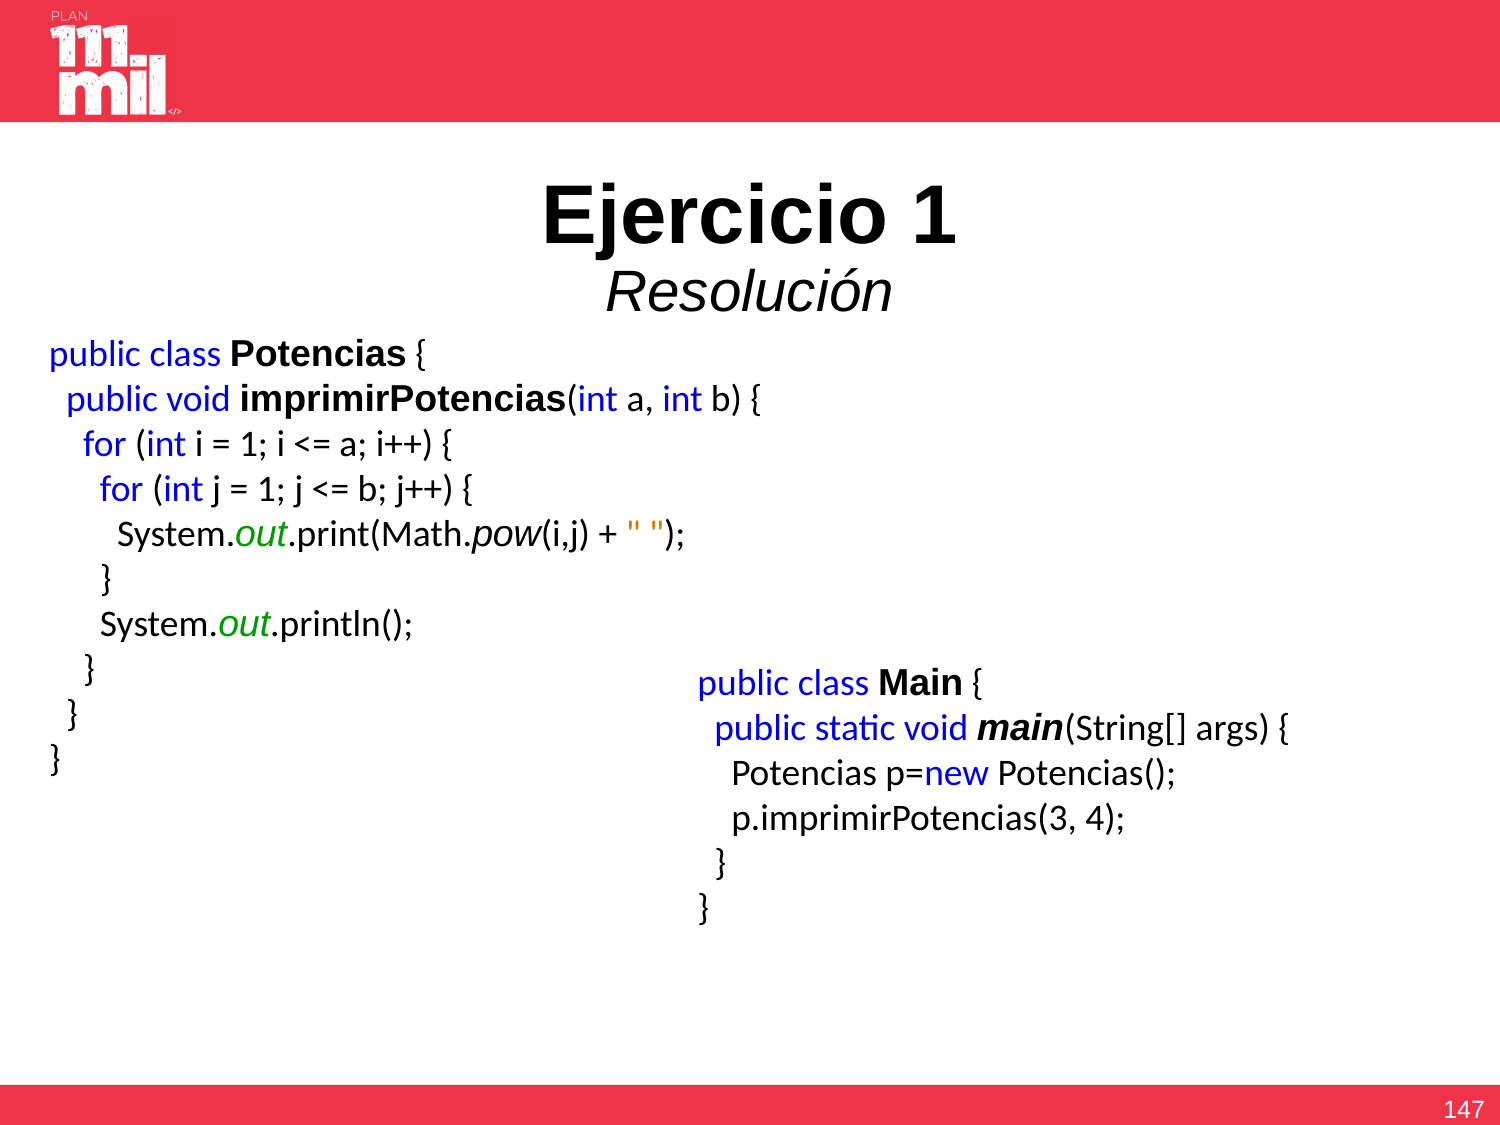

# Ejercicio 1 Resolución
public class Potencias {
  public void imprimirPotencias(int a, int b) {
    for (int i = 1; i <= a; i++) {
      for (int j = 1; j <= b; j++) {
        System.out.print(Math.pow(i,j) + " ");
      }
      System.out.println();
    }
  }
}
public class Main {
  public static void main(String[] args) {
    Potencias p=new Potencias();
    p.imprimirPotencias(3, 4);
  }
}
147